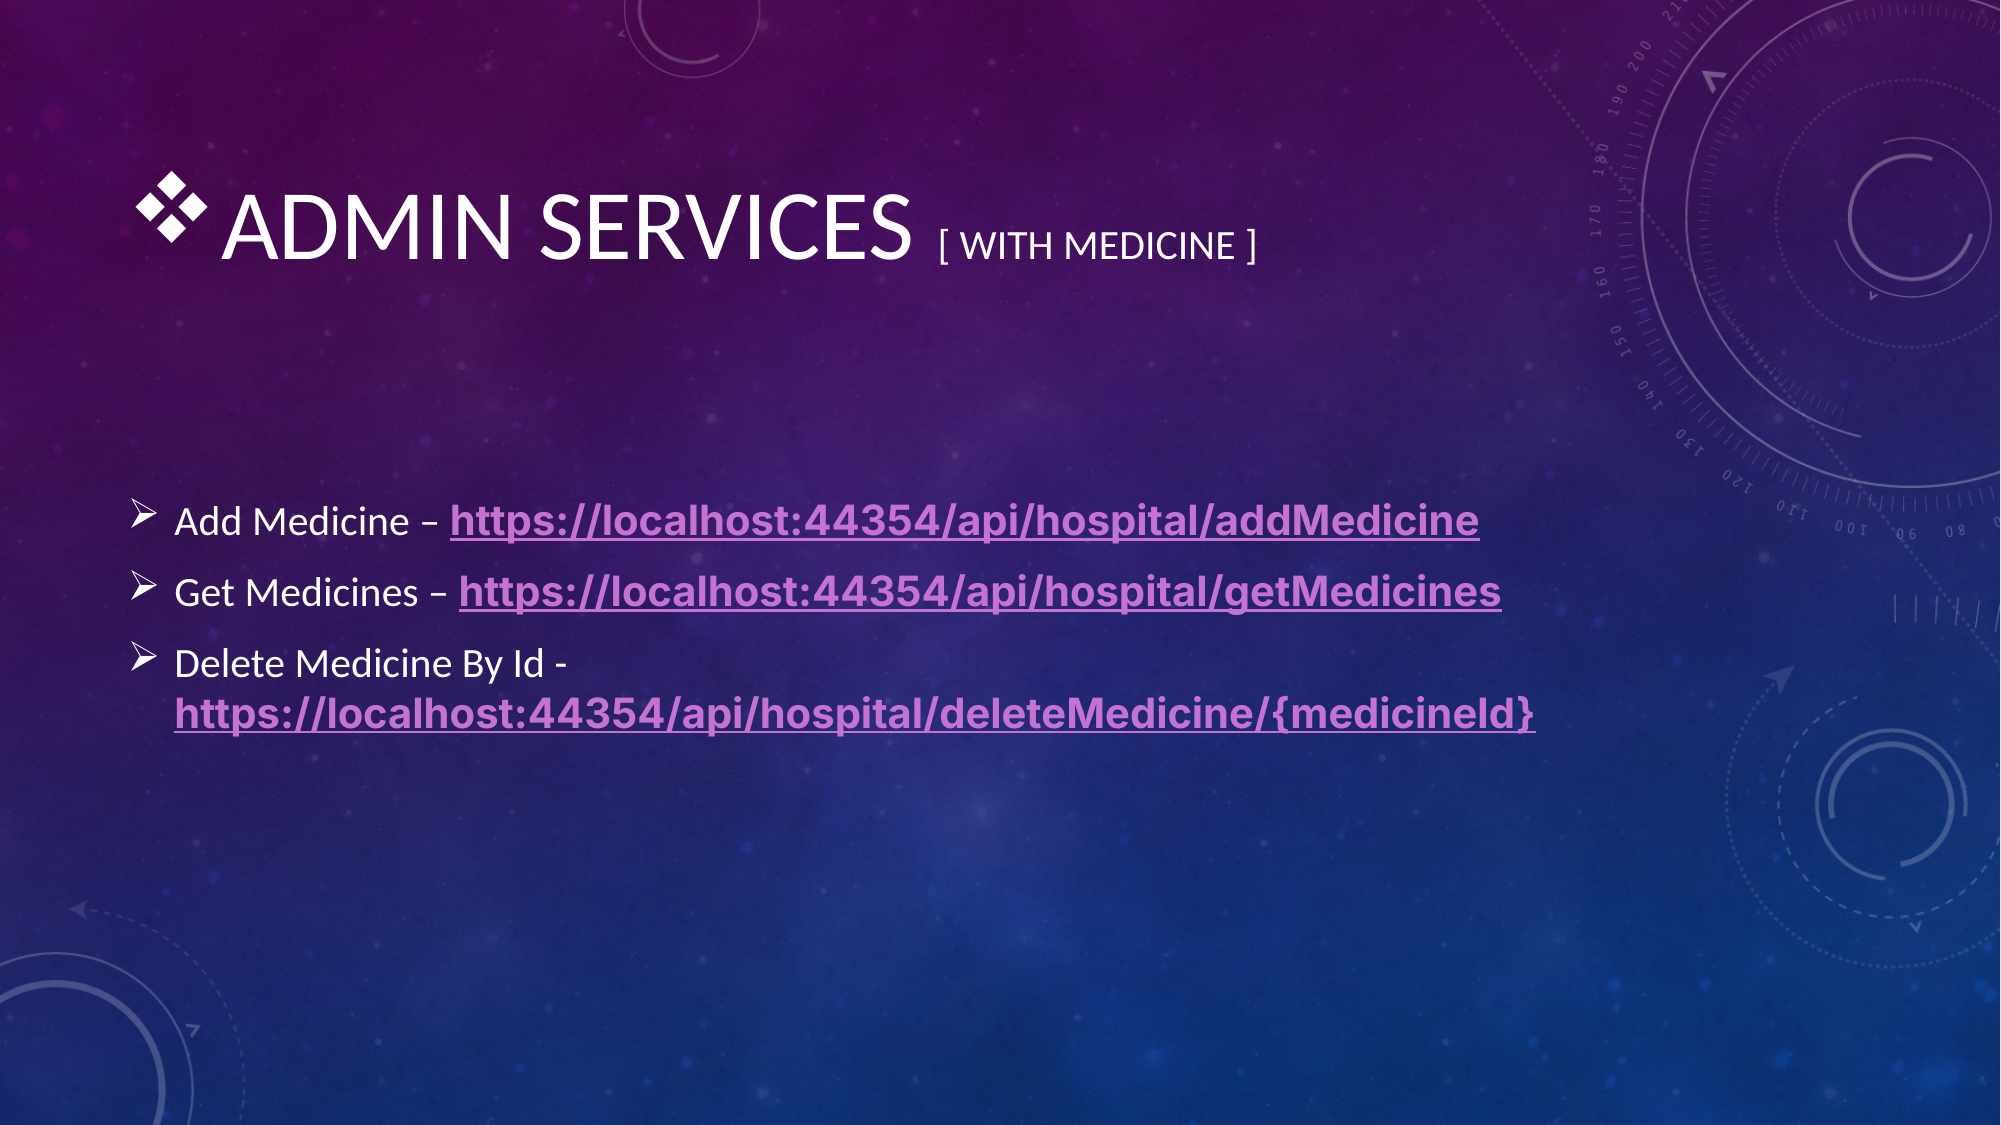

# Admin services [ with medicine ]
Add Medicine – https://localhost:44354/api/hospital/addMedicine
Get Medicines – https://localhost:44354/api/hospital/getMedicines
Delete Medicine By Id - https://localhost:44354/api/hospital/deleteMedicine/{medicineId}